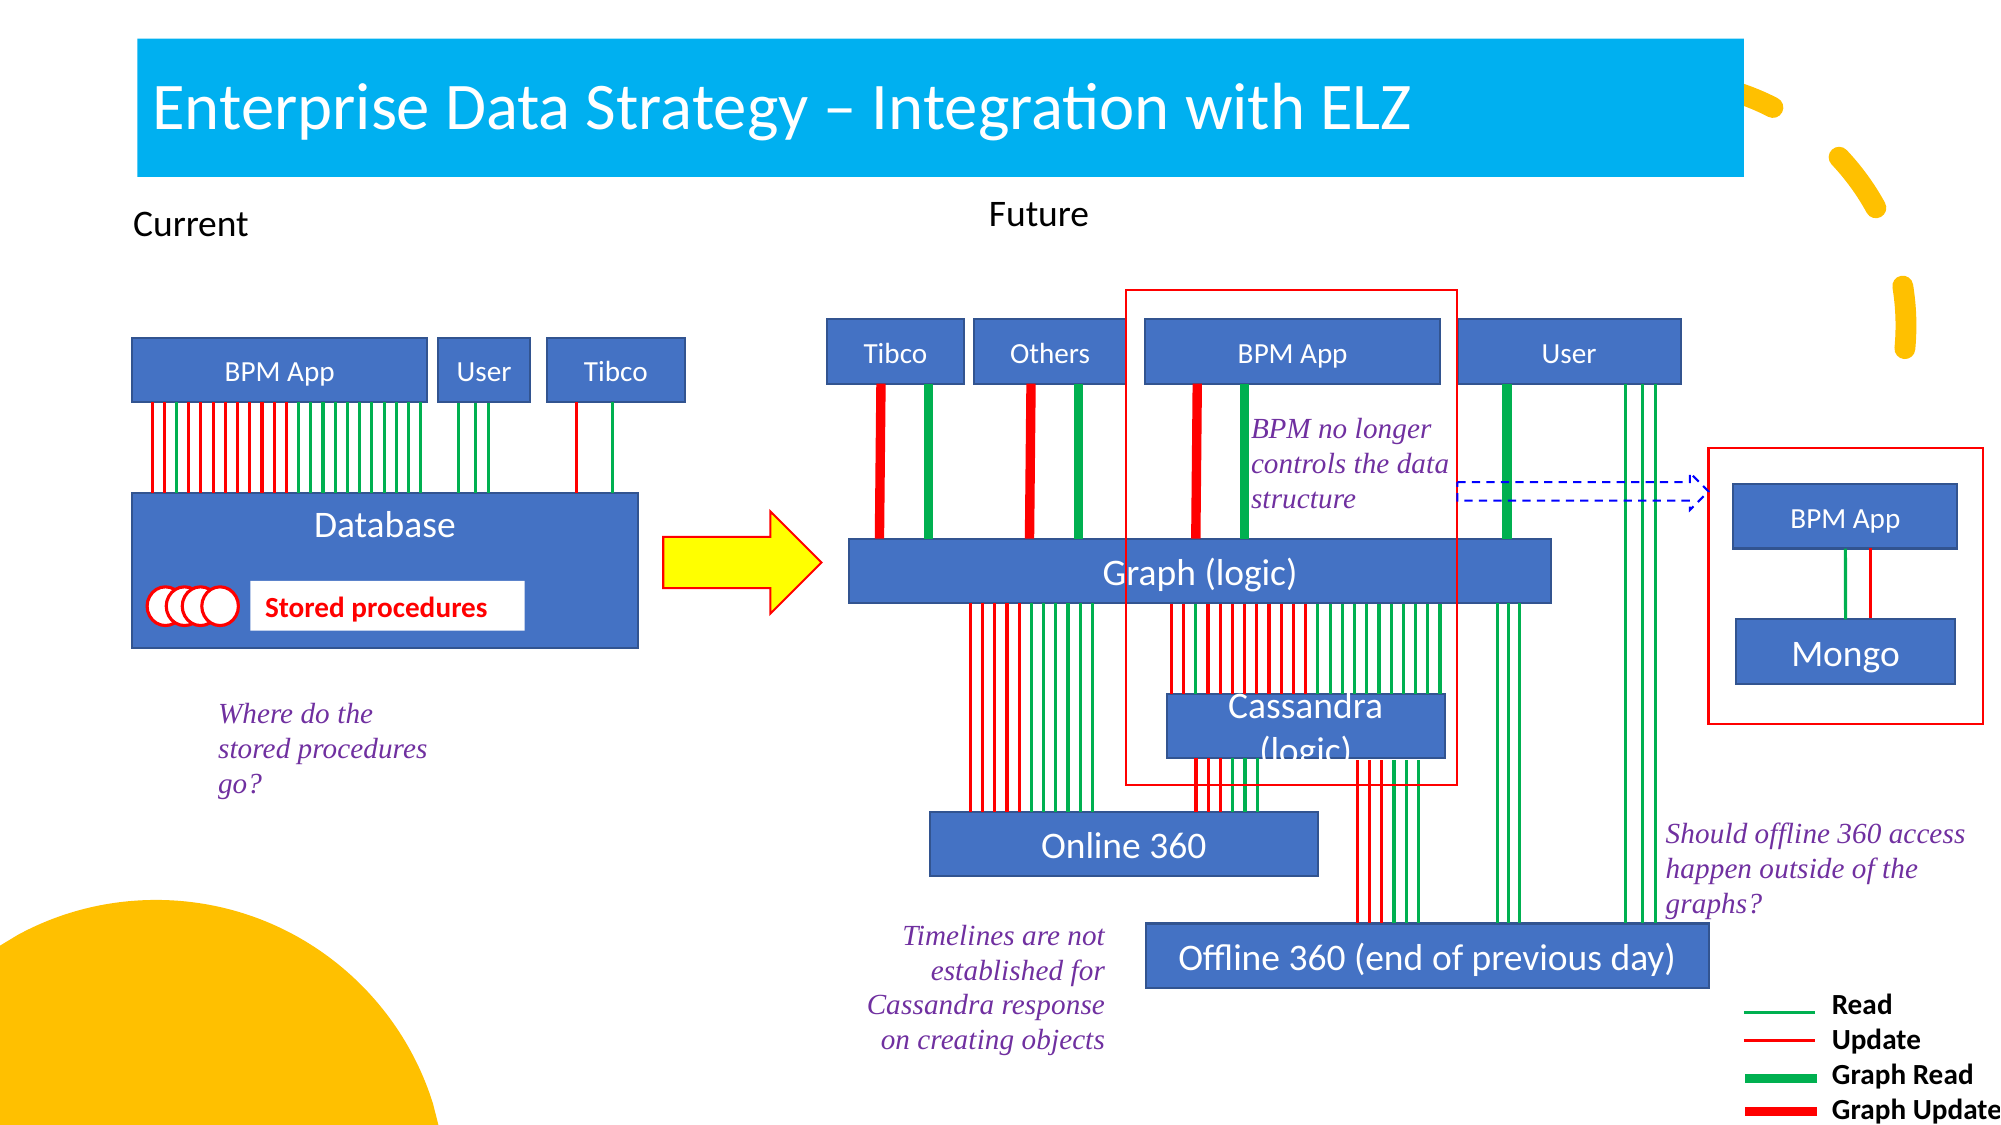

# Enterprise Data Strategy – Integration with ELZ

Future
Current

Tibco
Others
BPM App
User
BPM App
User
Tibco
BPM no longer controls the data structure

BPM App
Database

Graph (logic)
Stored procedures

Mongo
Where do the stored procedures go?
Cassandra (logic)
Should offline 360 access happen outside of the graphs?
Online 360

Timelines are not established for Cassandra response on creating objects
Offline 360 (end of previous day)
Read
Update
Graph Read
Graph Update